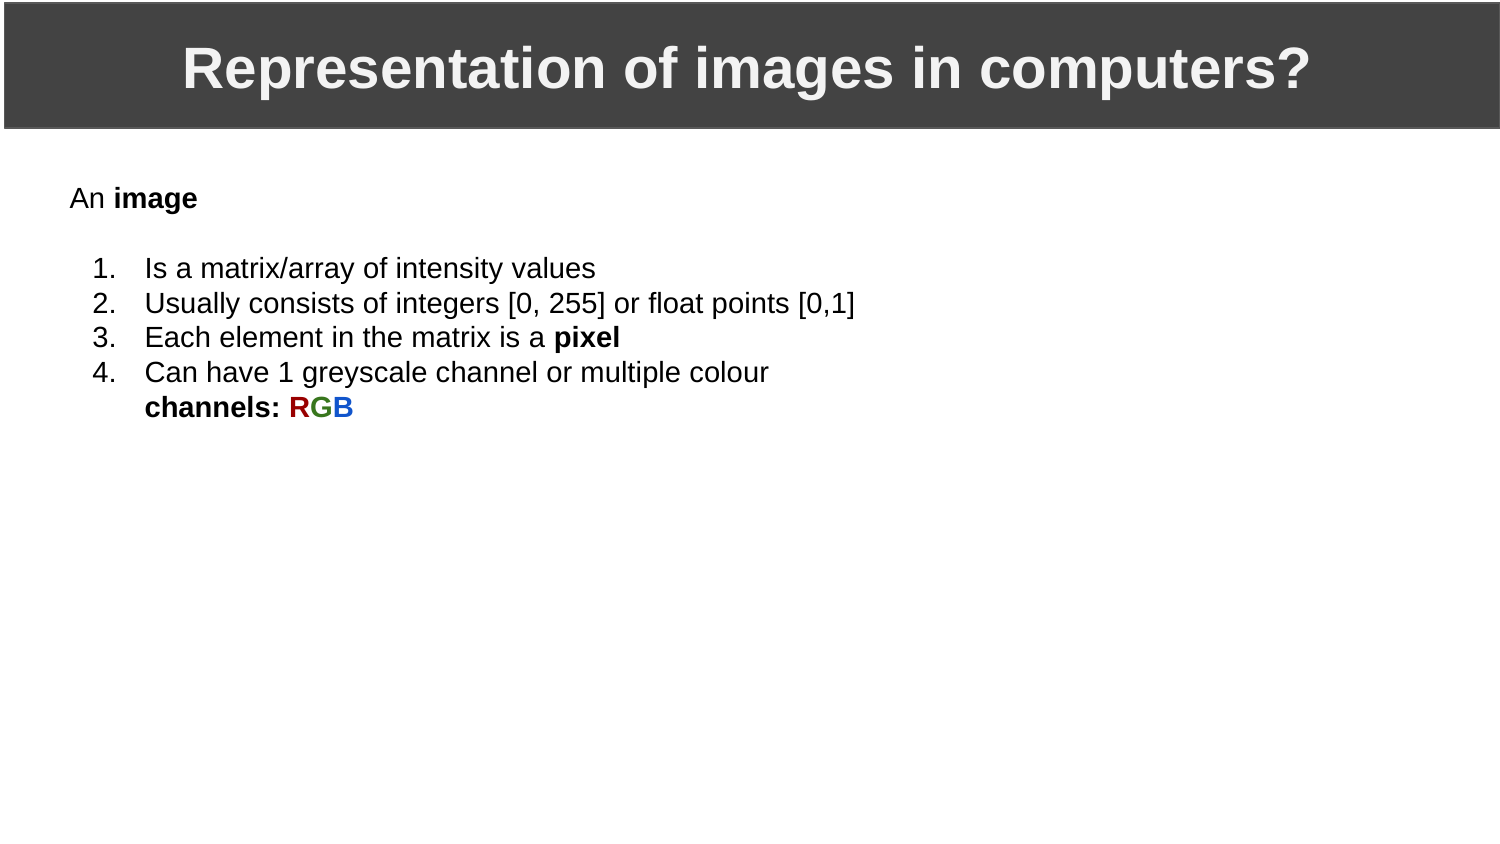

Representation of images in computers?
An image

Is a matrix/array of intensity values
Usually consists of integers [0, 255] or float points [0,1]
Each element in the matrix is a pixel
Can have 1 greyscale channel or multiple colour channels: RGB